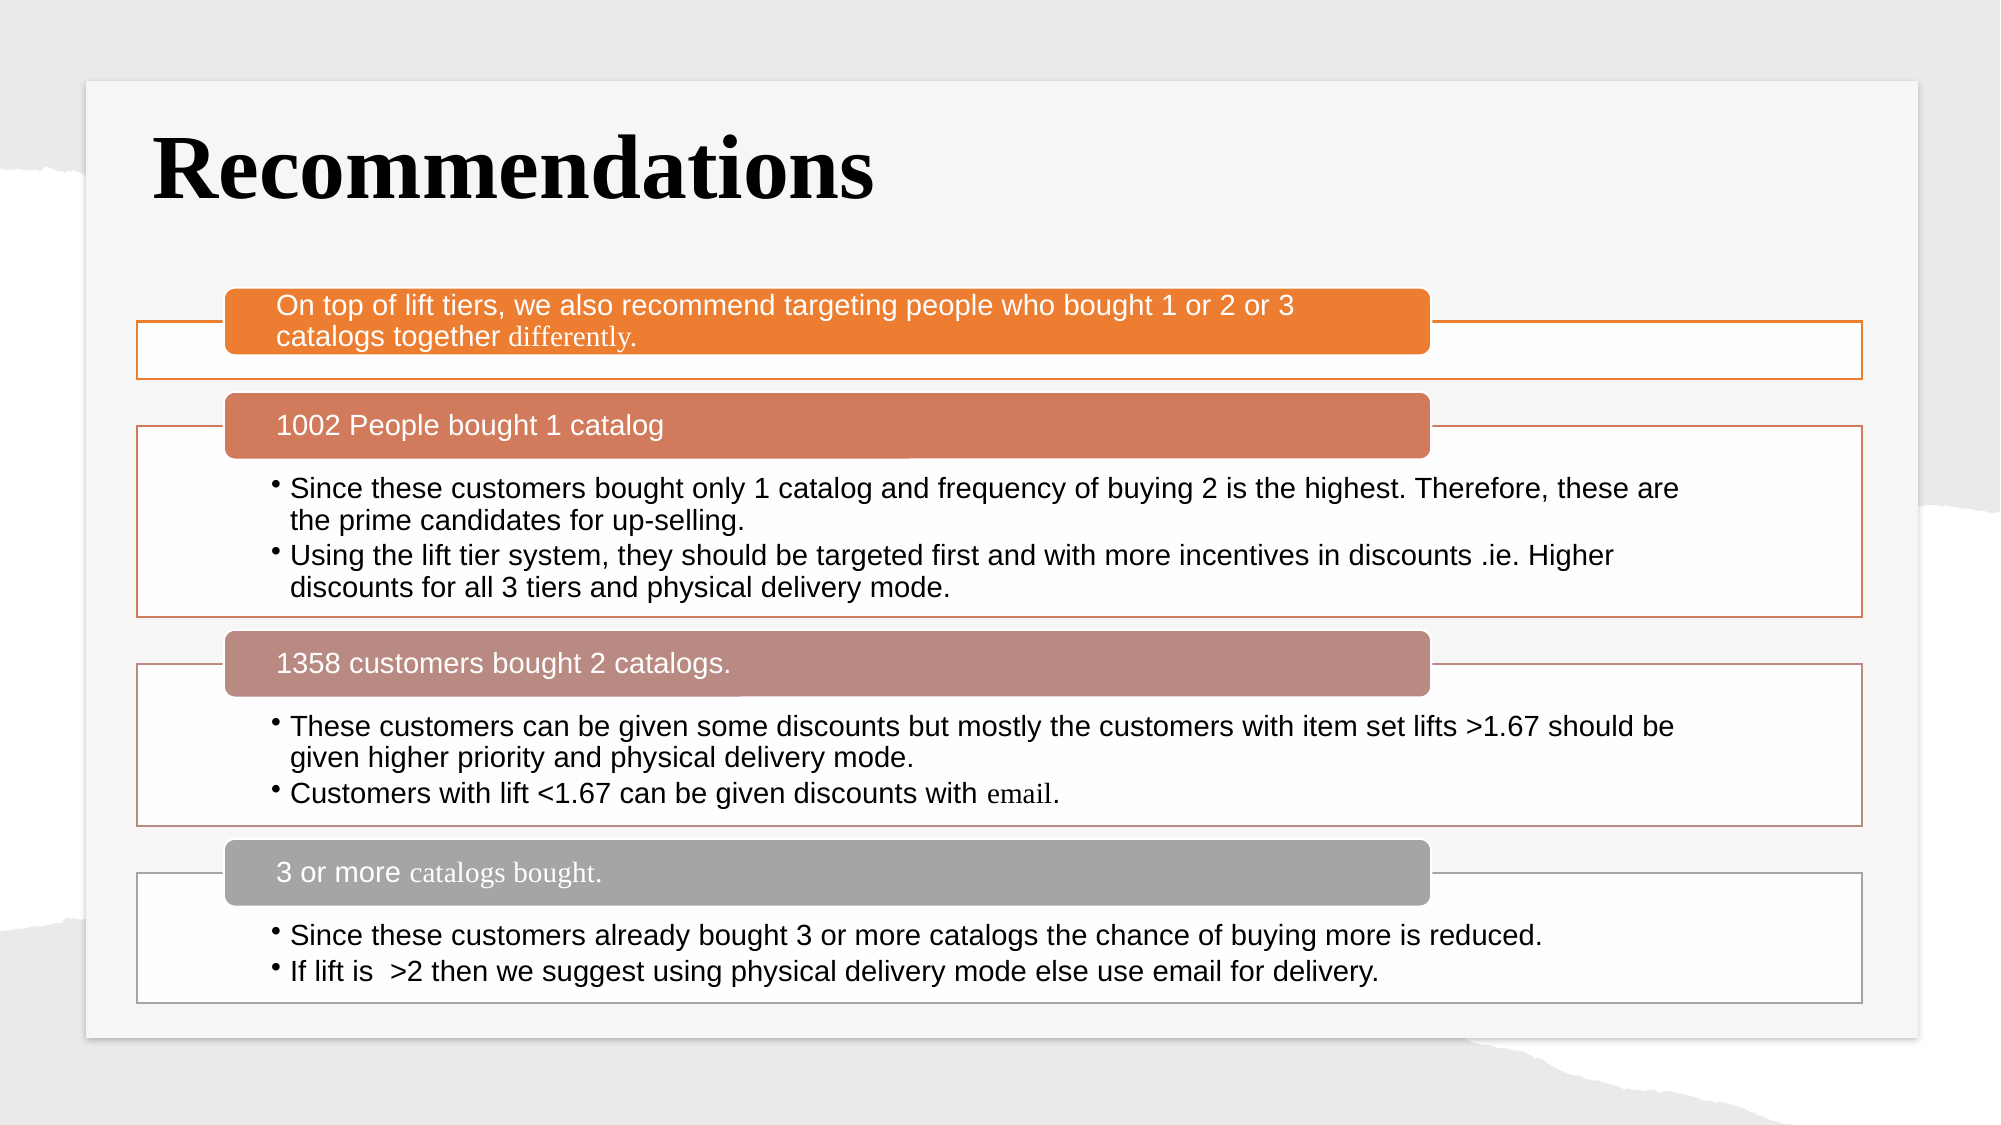

# Recommendations

On top of lift tiers, we also recommend targeting people who bought 1 or 2 or 3 catalogs together differently.
Since these customers bought only 1 catalog and frequency of buying 2 is the highest. Therefore, these are the prime candidates for up-selling.
Using the lift tier system, they should be targeted first and with more incentives in discounts .ie. Higher discounts for all 3 tiers and physical delivery mode.
1002 People bought 1 catalog
These customers can be given some discounts but mostly the customers with item set lifts >1.67 should be given higher priority and physical delivery mode.
Customers with lift <1.67 can be given discounts with email.
1358 customers bought 2 catalogs.
Since these customers already bought 3 or more catalogs the chance of buying more is reduced.
If lift is  >2 then we suggest using physical delivery mode else use email for delivery.
3 or more catalogs bought.